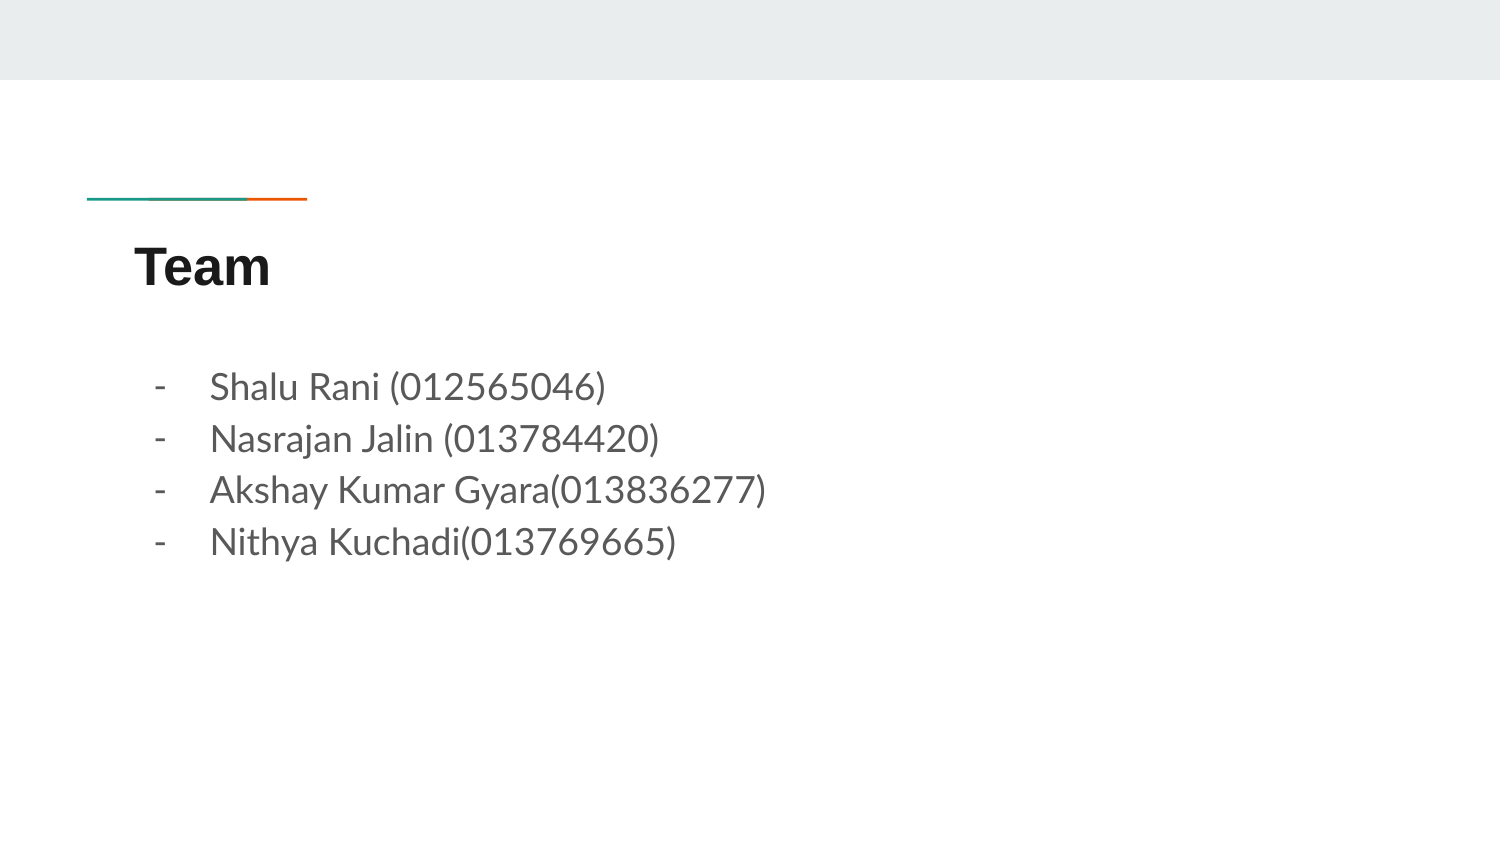

# Team
Shalu Rani (012565046)
Nasrajan Jalin (013784420)
Akshay Kumar Gyara(013836277)
Nithya Kuchadi(013769665)